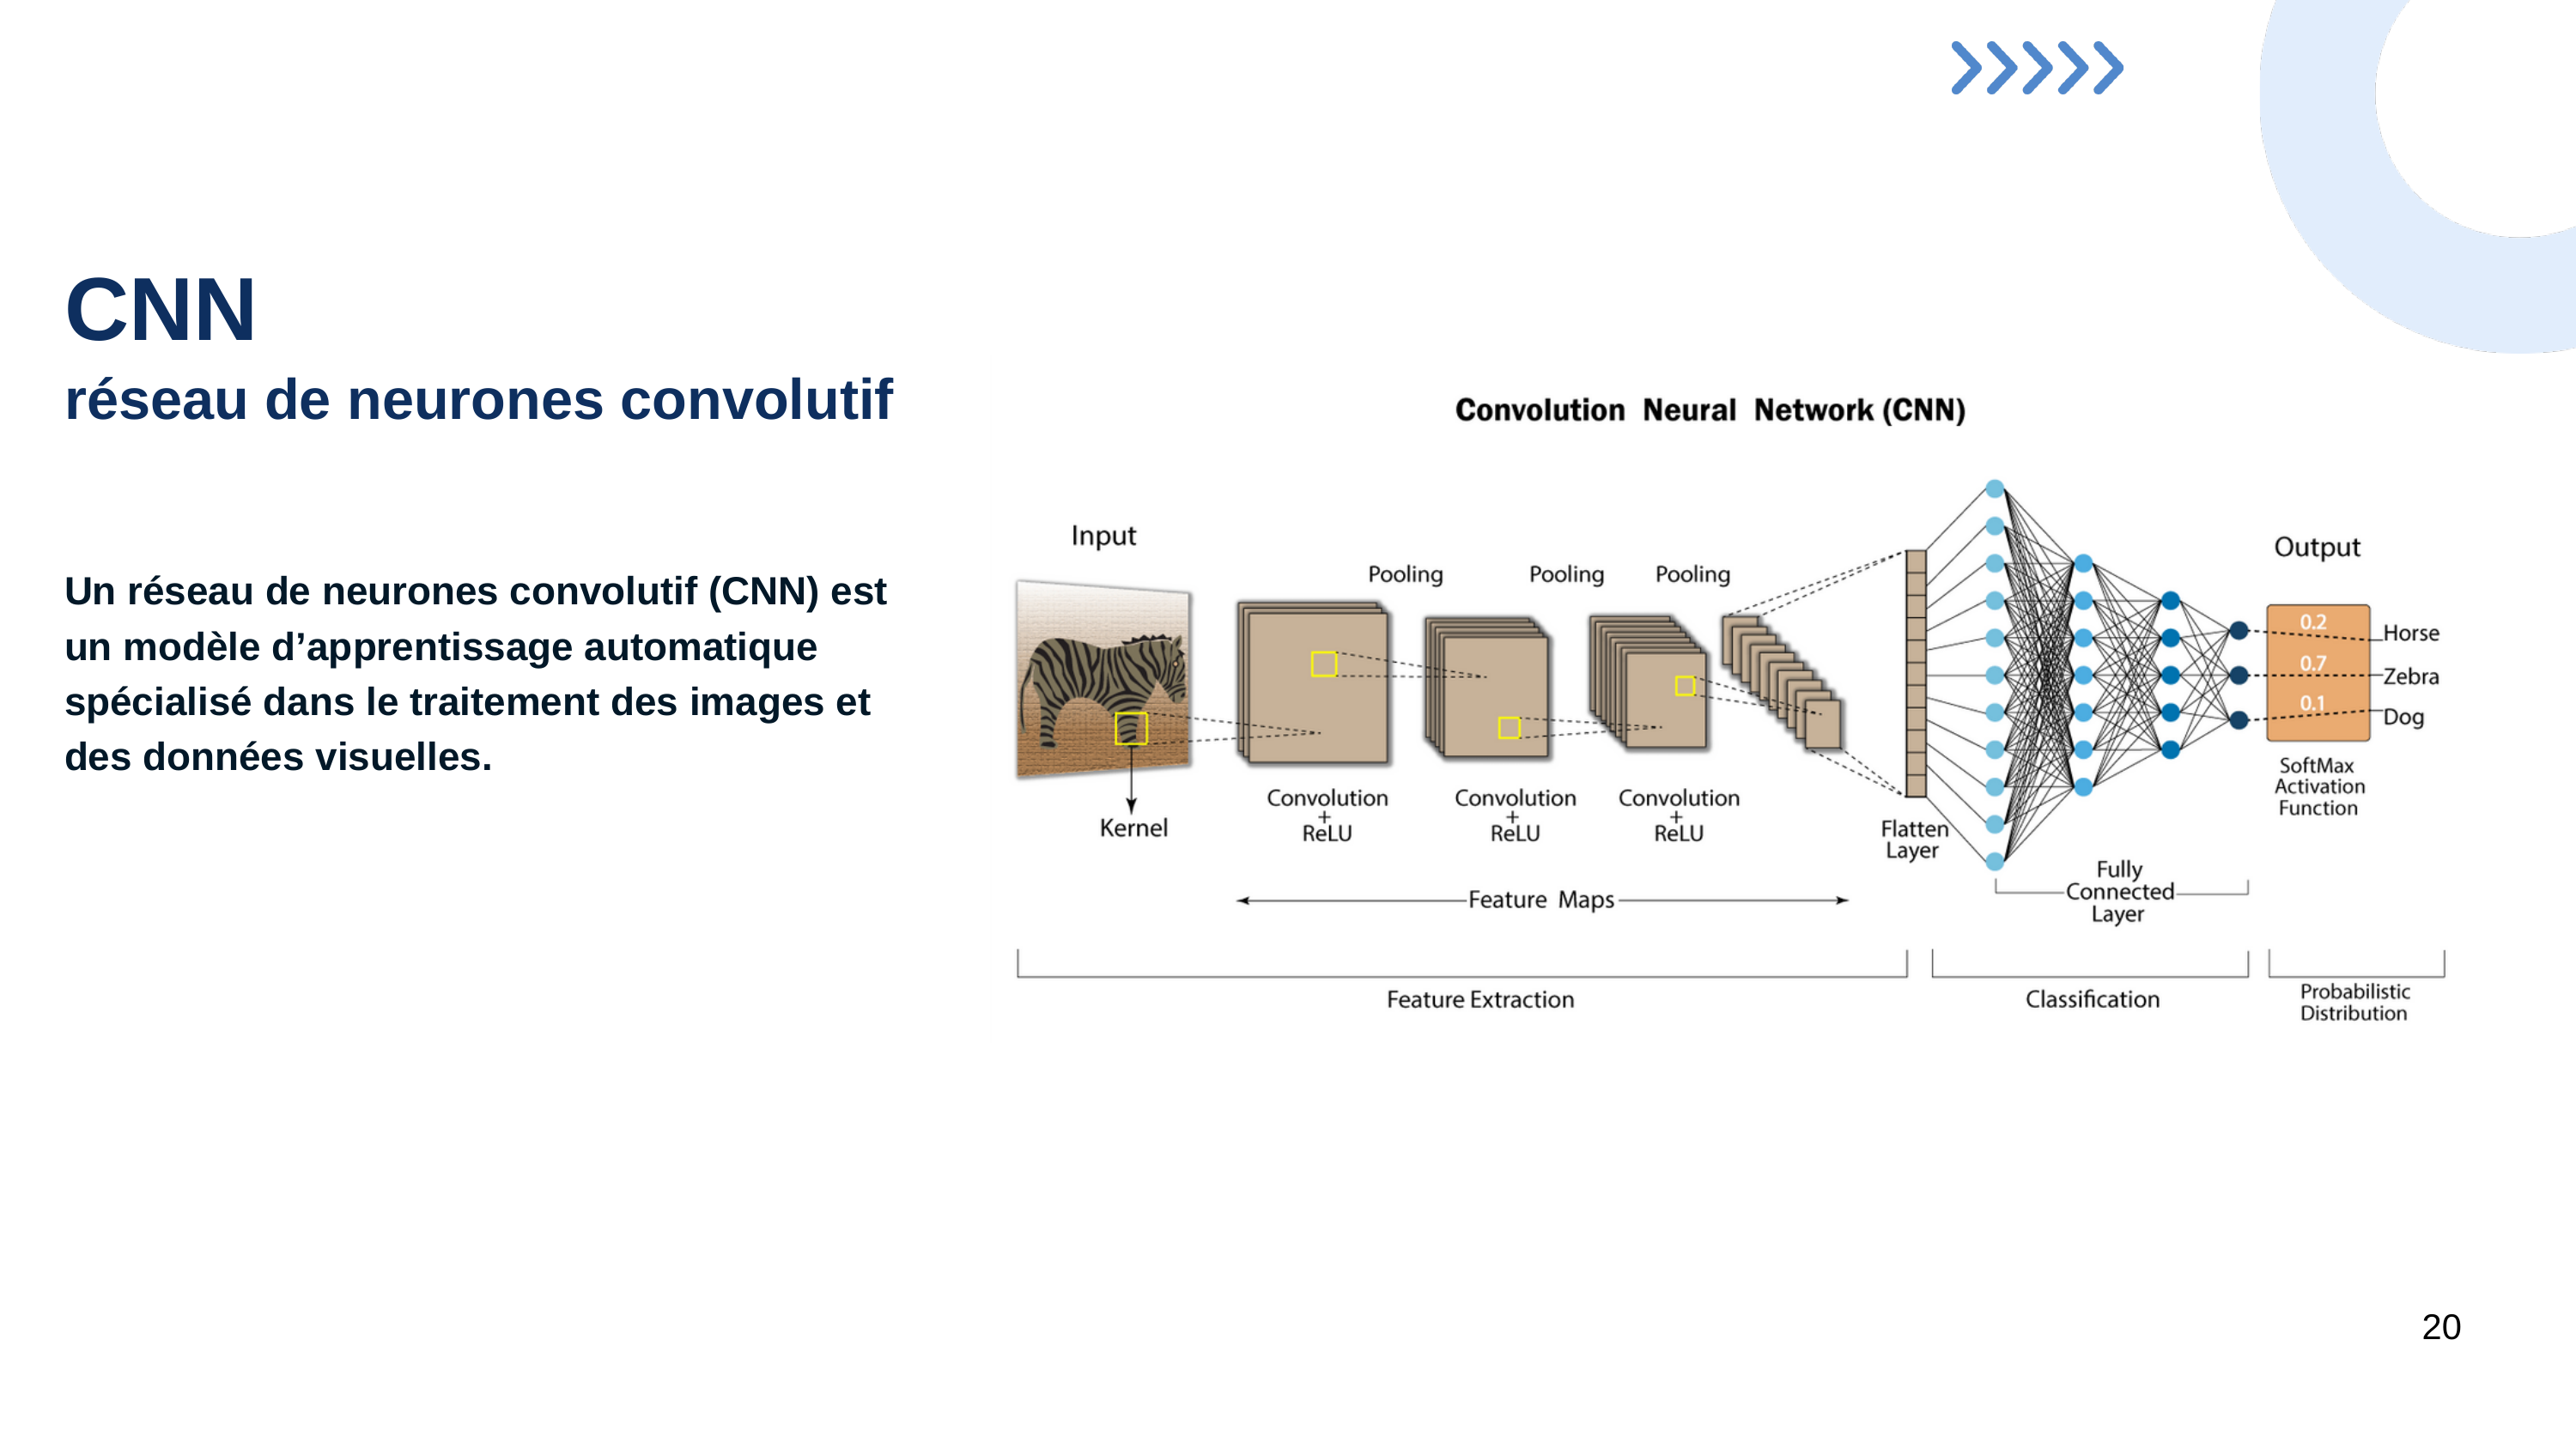

CNN
réseau de neurones convolutif

Un réseau de neurones convolutif (CNN) est un modèle d’apprentissage automatique spécialisé dans le traitement des images et des données visuelles.
20